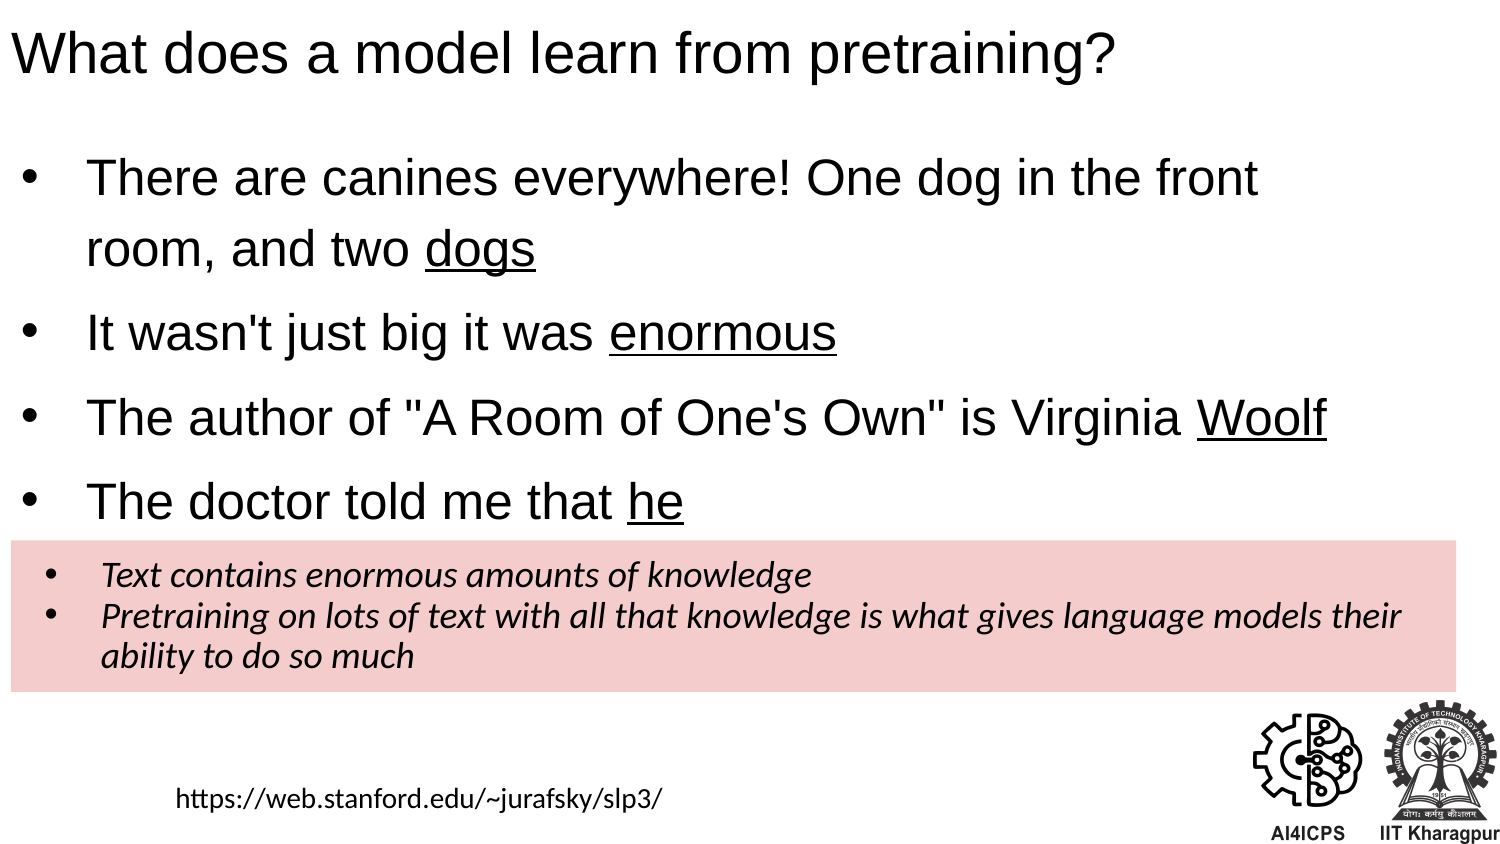

# What does a model learn from pretraining?
There are canines everywhere! One dog in the front room, and two dogs
It wasn't just big it was enormous
The author of "A Room of One's Own" is Virginia Woolf
The doctor told me that he
The square root of 4 is 2

Text contains enormous amounts of knowledge
Pretraining on lots of text with all that knowledge is what gives language models their ability to do so much
https://web.stanford.edu/~jurafsky/slp3/